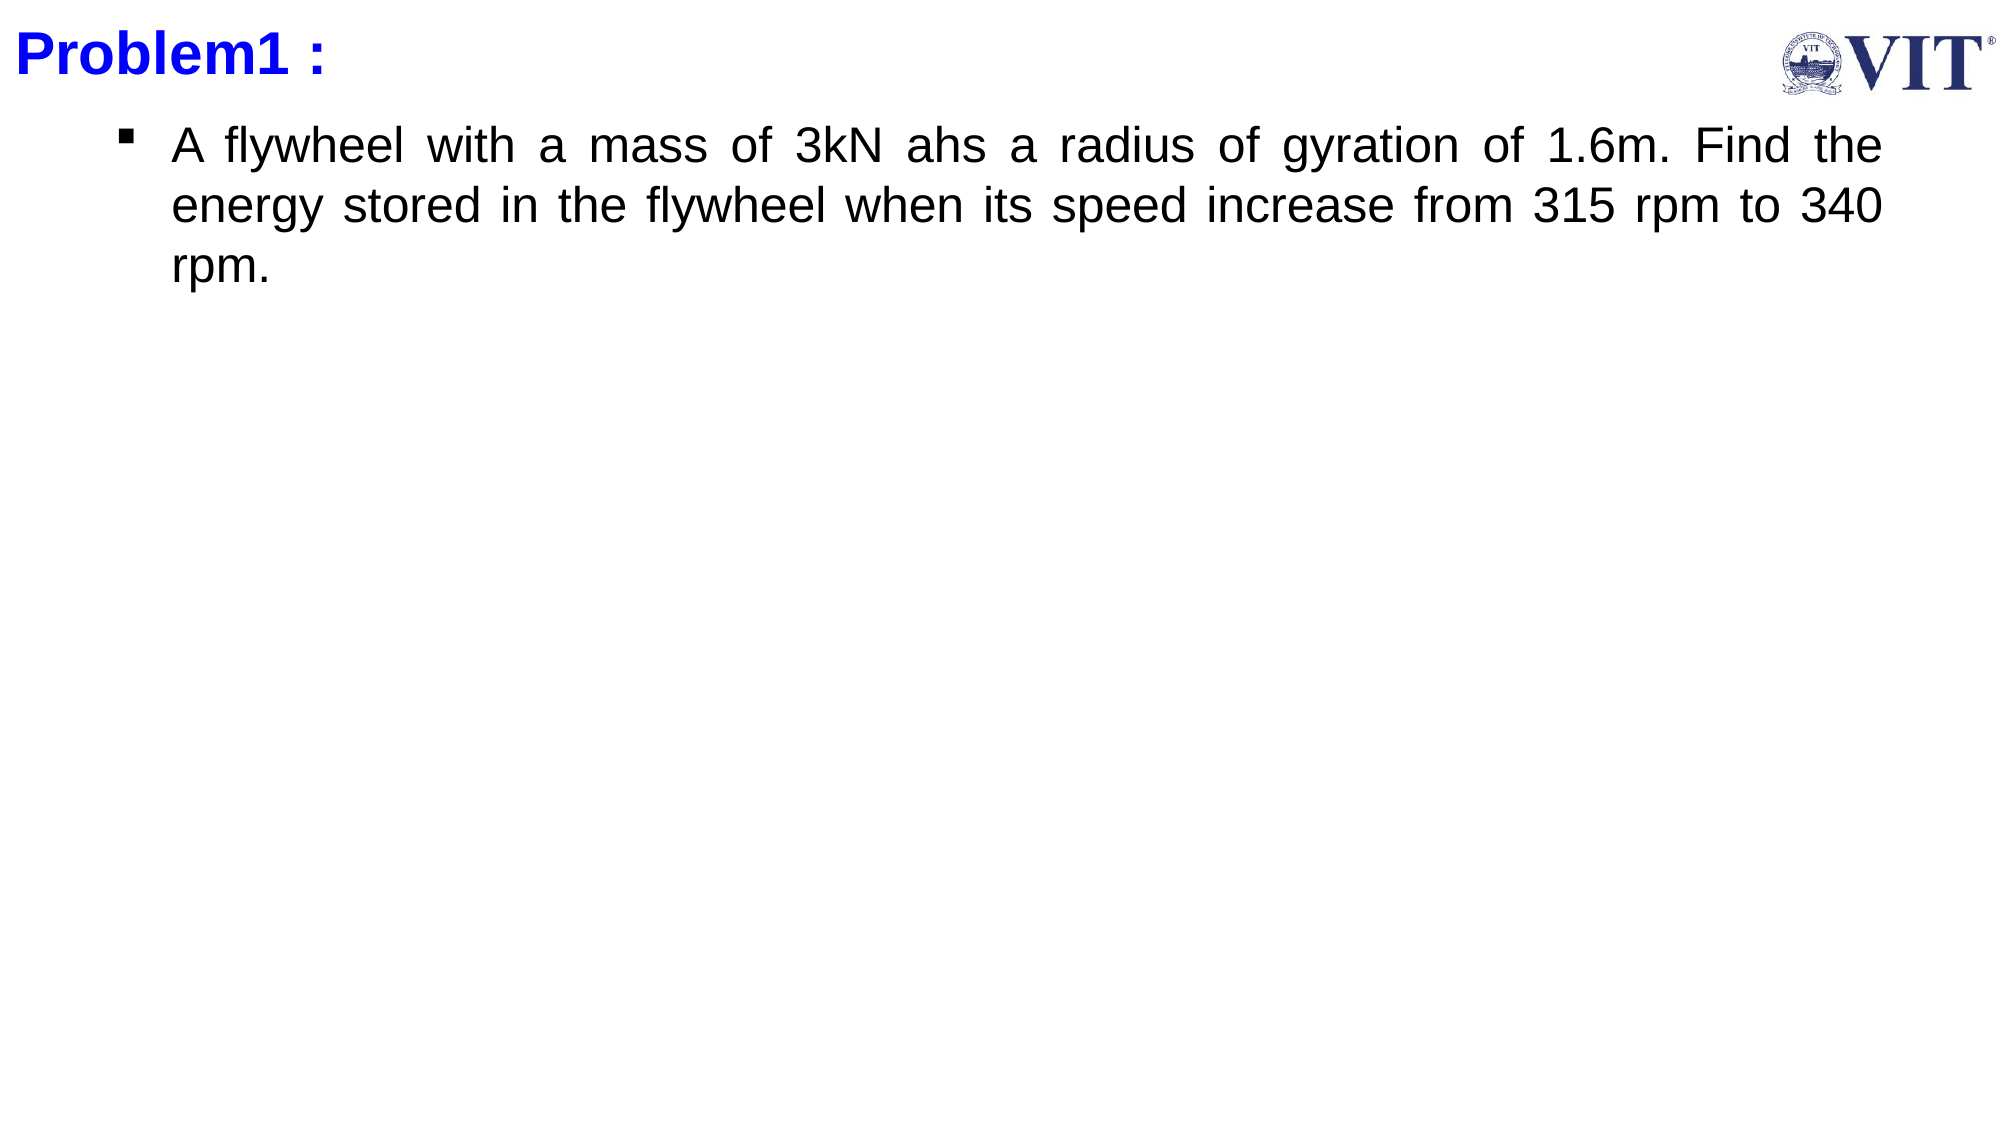

# Problem1 :
A flywheel with a mass of 3kN ahs a radius of gyration of 1.6m. Find the energy stored in the flywheel when its speed increase from 315 rpm to 340 rpm.